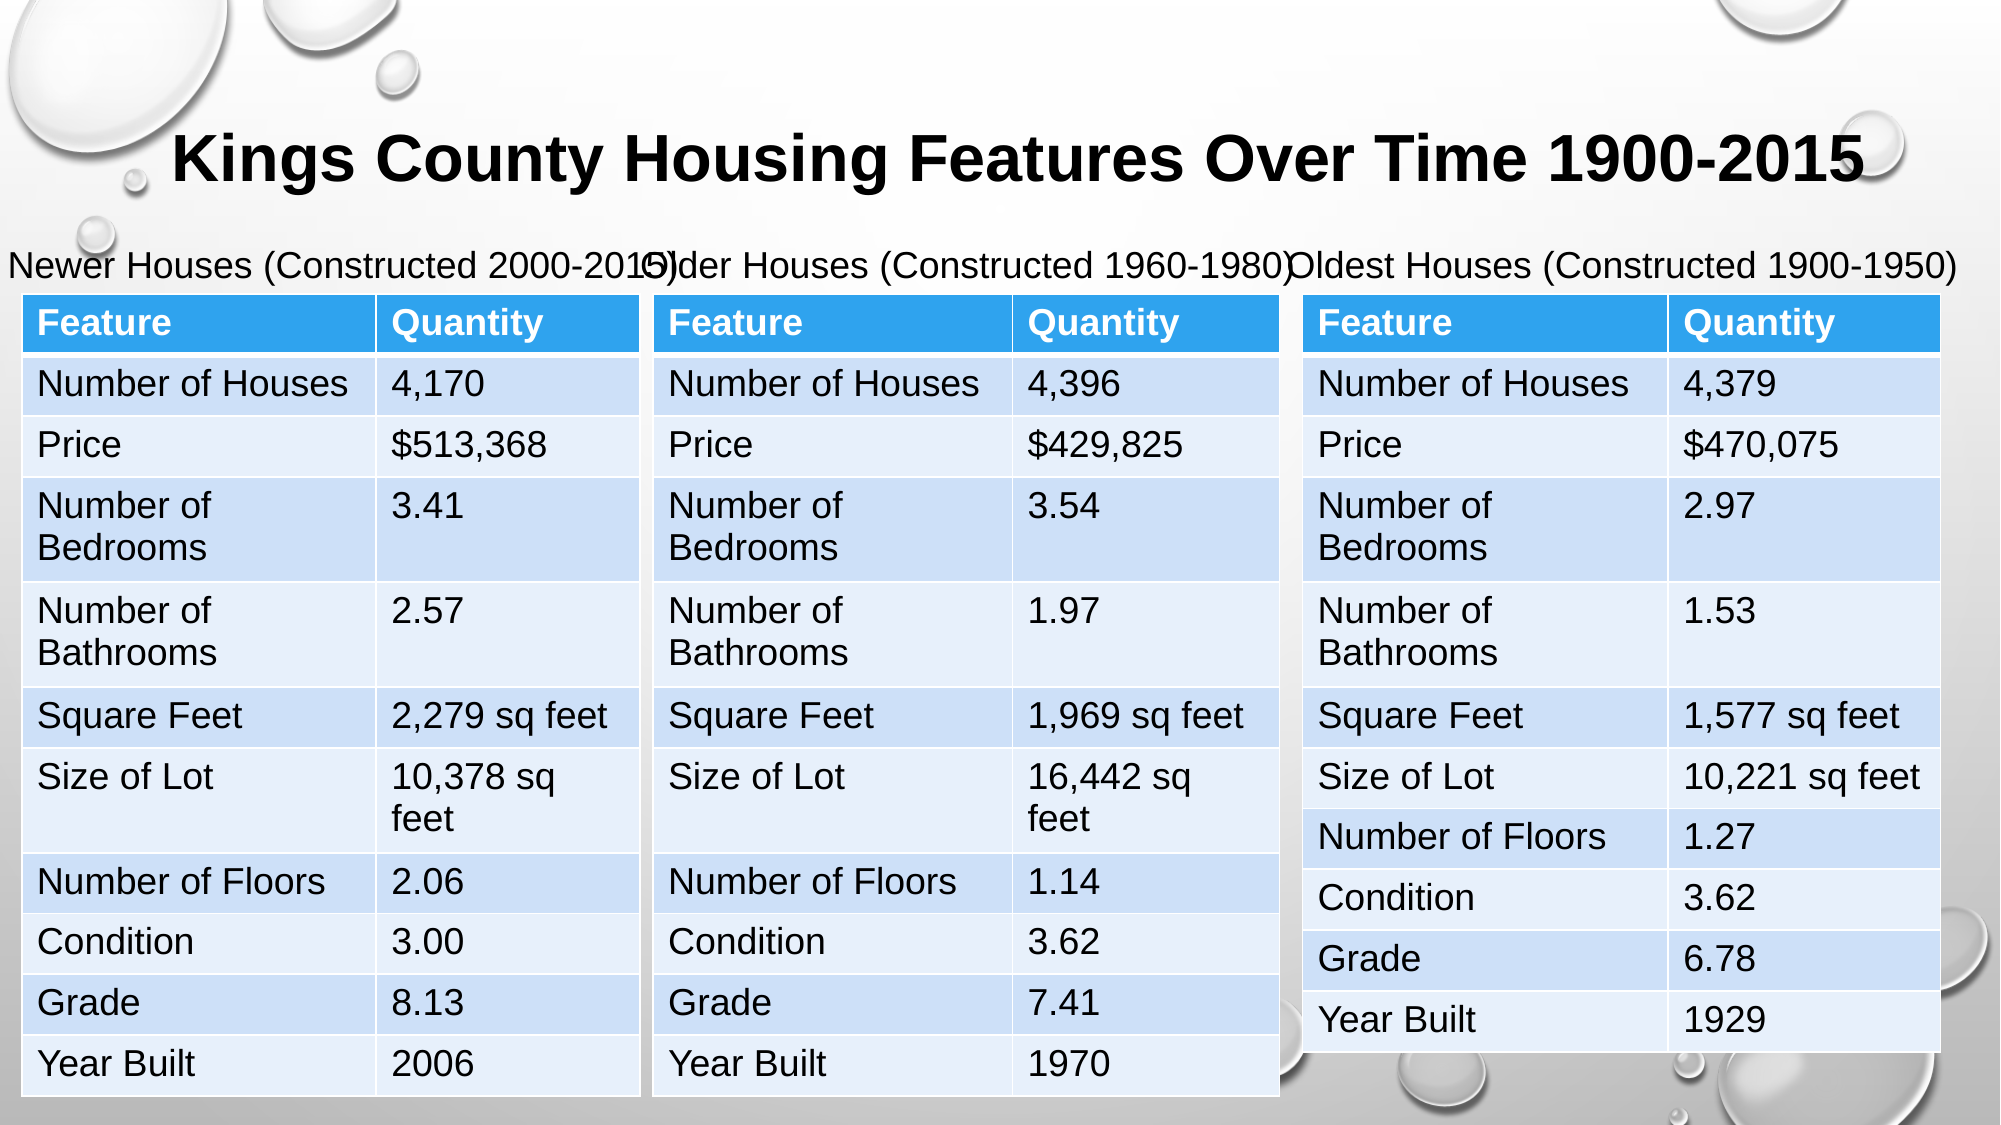

Kings County Housing Features Over Time 1900-2015
Newer Houses (Constructed 2000-2015)
Older Houses (Constructed 1960-1980)
Oldest Houses (Constructed 1900-1950)
| Feature | Quantity |
| --- | --- |
| Number of Houses | 4,170 |
| Price | $513,368 |
| Number of Bedrooms | 3.41 |
| Number of Bathrooms | 2.57 |
| Square Feet | 2,279 sq feet |
| Size of Lot | 10,378 sq feet |
| Number of Floors | 2.06 |
| Condition | 3.00 |
| Grade | 8.13 |
| Year Built | 2006 |
| Feature | Quantity |
| --- | --- |
| Number of Houses | 4,396 |
| Price | $429,825 |
| Number of Bedrooms | 3.54 |
| Number of Bathrooms | 1.97 |
| Square Feet | 1,969 sq feet |
| Size of Lot | 16,442 sq feet |
| Number of Floors | 1.14 |
| Condition | 3.62 |
| Grade | 7.41 |
| Year Built | 1970 |
| Feature | Quantity |
| --- | --- |
| Number of Houses | 4,379 |
| Price | $470,075 |
| Number of Bedrooms | 2.97 |
| Number of Bathrooms | 1.53 |
| Square Feet | 1,577 sq feet |
| Size of Lot | 10,221 sq feet |
| Number of Floors | 1.27 |
| Condition | 3.62 |
| Grade | 6.78 |
| Year Built | 1929 |